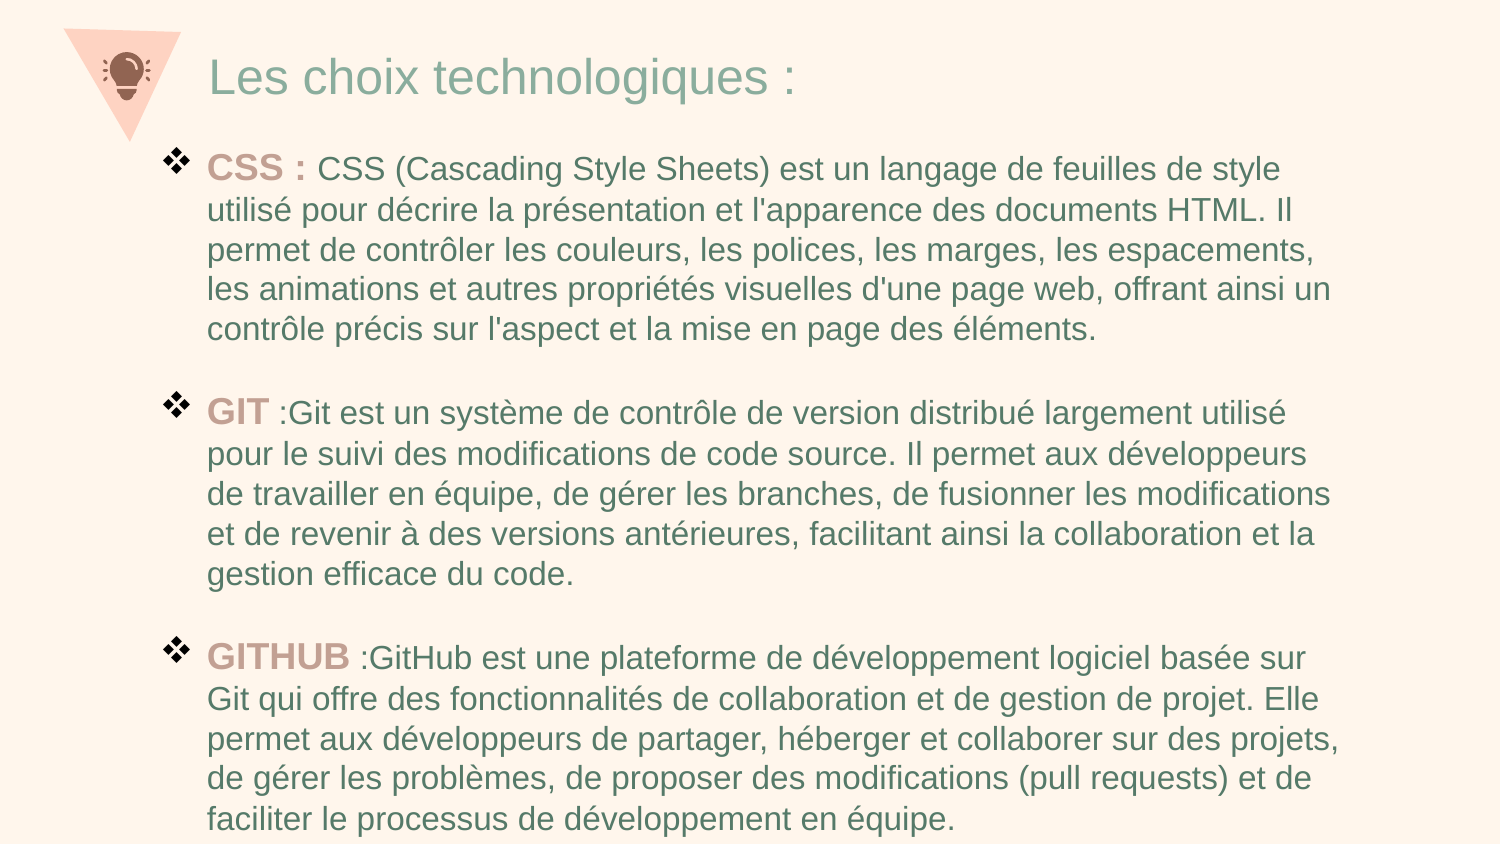

# Les choix technologiques :

CSS : CSS (Cascading Style Sheets) est un langage de feuilles de style utilisé pour décrire la présentation et l'apparence des documents HTML. Il permet de contrôler les couleurs, les polices, les marges, les espacements, les animations et autres propriétés visuelles d'une page web, offrant ainsi un contrôle précis sur l'aspect et la mise en page des éléments.

GIT :Git est un système de contrôle de version distribué largement utilisé pour le suivi des modifications de code source. Il permet aux développeurs de travailler en équipe, de gérer les branches, de fusionner les modifications et de revenir à des versions antérieures, facilitant ainsi la collaboration et la gestion efficace du code.

GITHUB :GitHub est une plateforme de développement logiciel basée sur Git qui offre des fonctionnalités de collaboration et de gestion de projet. Elle permet aux développeurs de partager, héberger et collaborer sur des projets, de gérer les problèmes, de proposer des modifications (pull requests) et de faciliter le processus de développement en équipe.